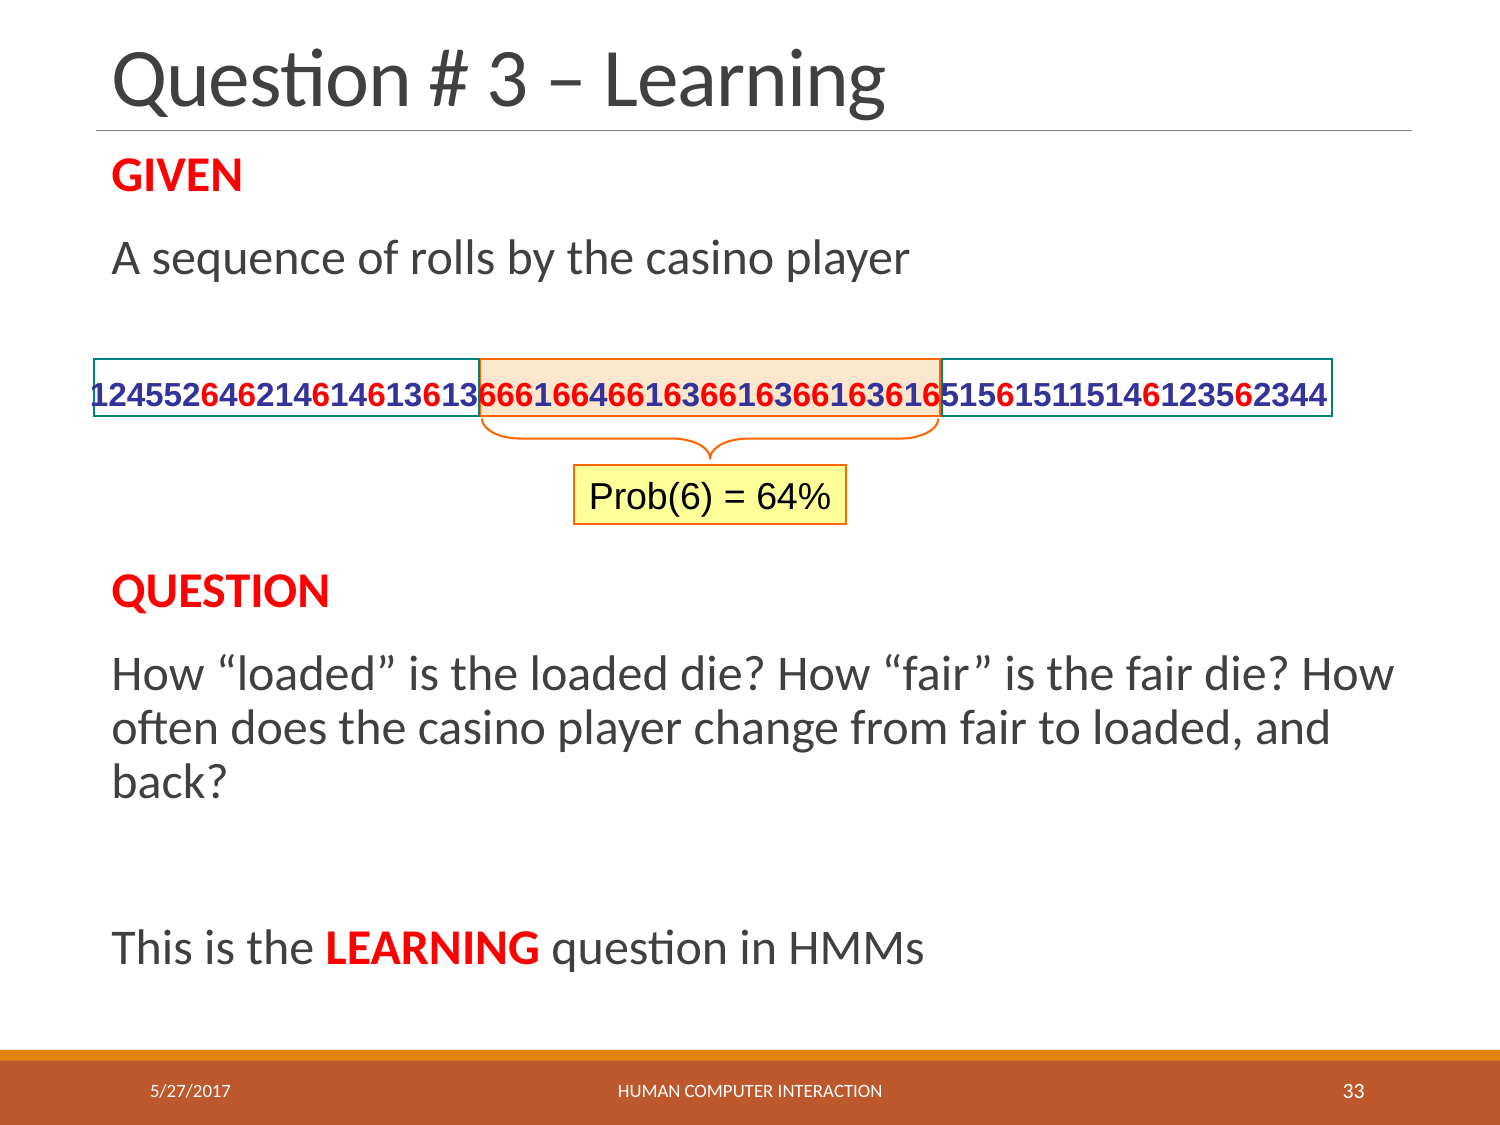

# Question # 3 – Learning
GIVEN
A sequence of rolls by the casino player

QUESTION
How “loaded” is the loaded die? How “fair” is the fair die? How often does the casino player change from fair to loaded, and back?

This is the LEARNING question in HMMs

1245526462146146136136661664661636616366163616515615115146123562344
Prob(6) = 64%
5/27/2017
Human Computer Interaction
33